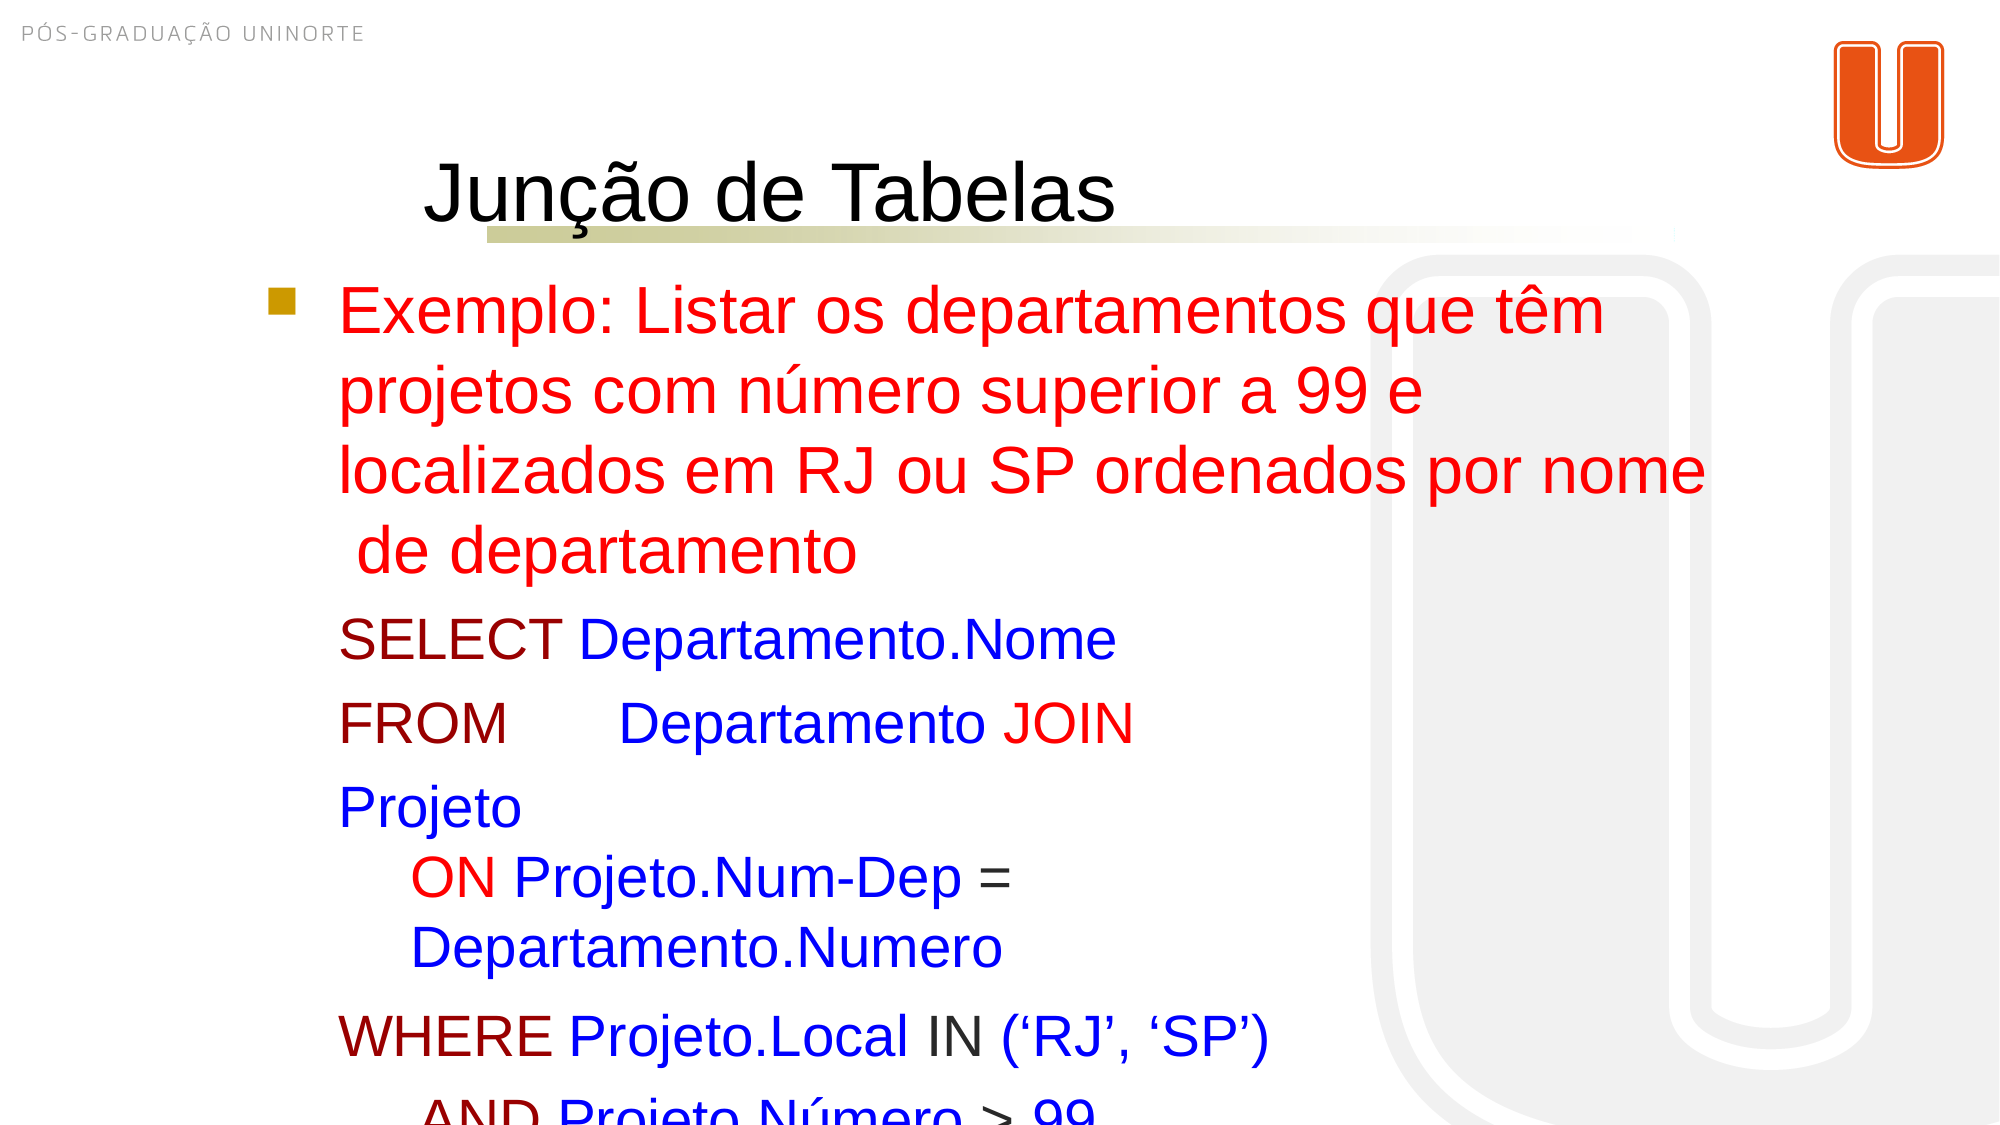

# Junção de Tabelas

Exemplo: Listar os departamentos que têm  projetos com número superior a 99 e  localizados em RJ ou SP ordenados por nome  de departamento
SELECT Departamento.Nome  FROM	Departamento JOIN Projeto
ON Projeto.Num-Dep = Departamento.Numero
WHERE	Projeto.Local IN (‘RJ’, ‘SP’)  AND Projeto.Número > 99
ORDER BY	Departamento.Nome ;